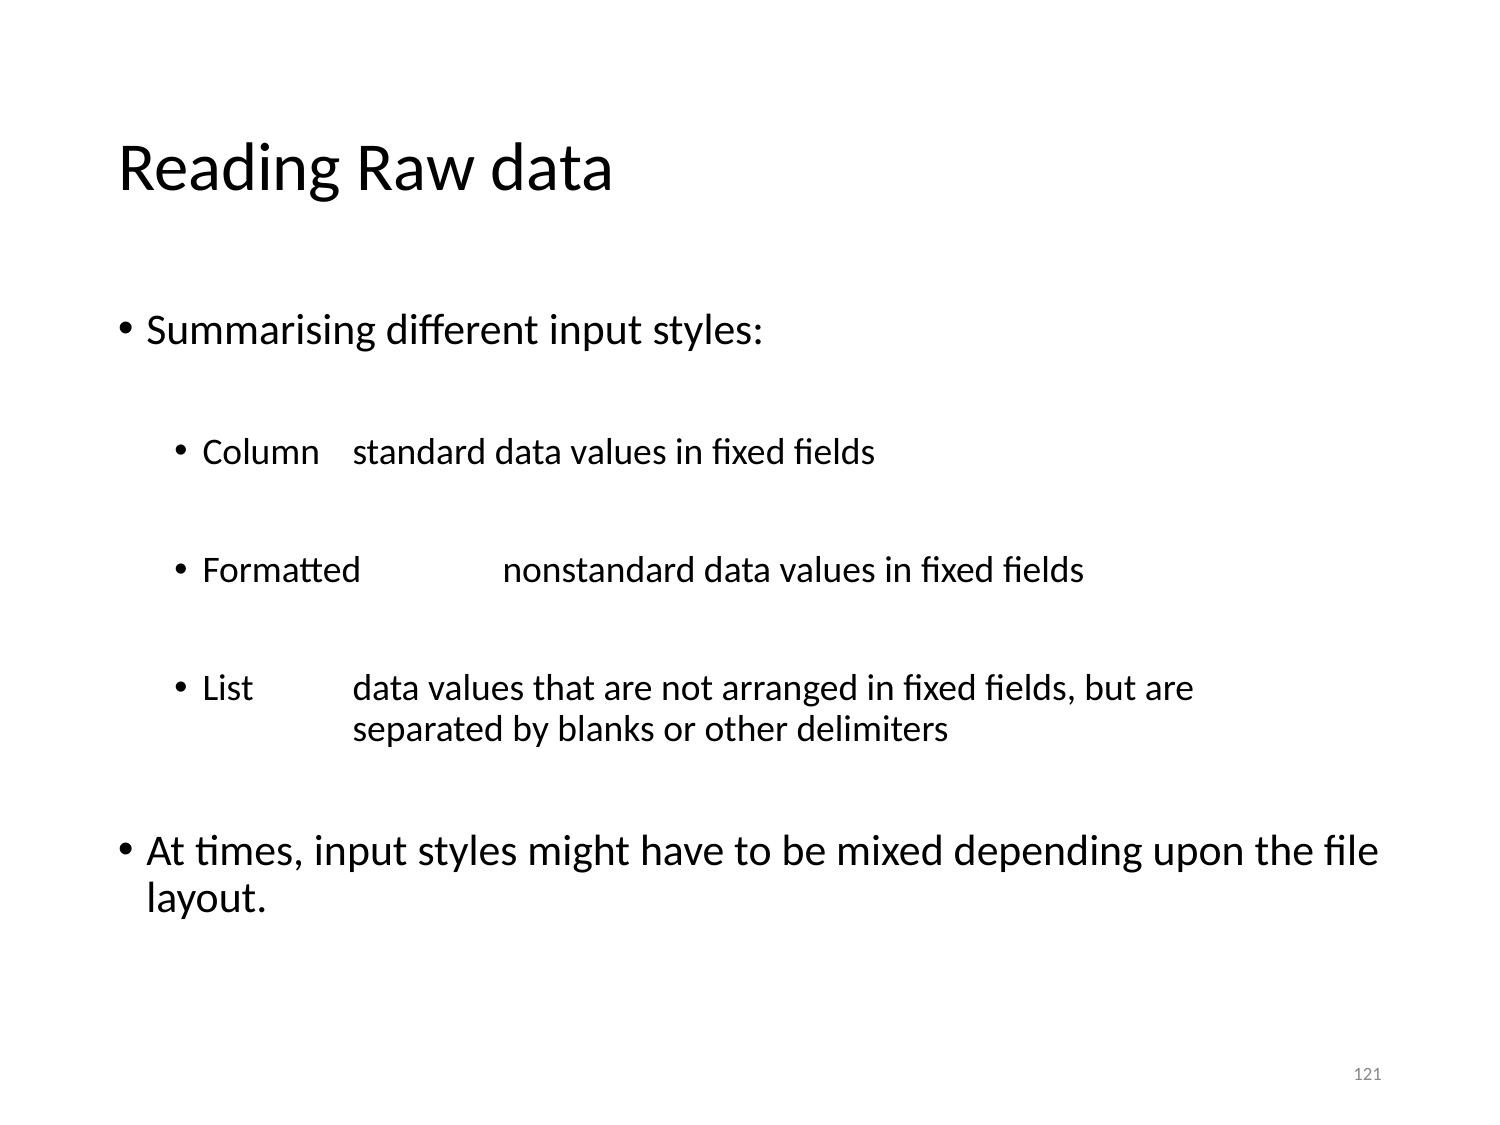

# Reading Raw data
Summarising different input styles:

Column	standard data values in fixed fields

Formatted	nonstandard data values in fixed fields

List	data values that are not arranged in fixed fields, but are 		separated by blanks or other delimiters

At times, input styles might have to be mixed depending upon the file layout.
121